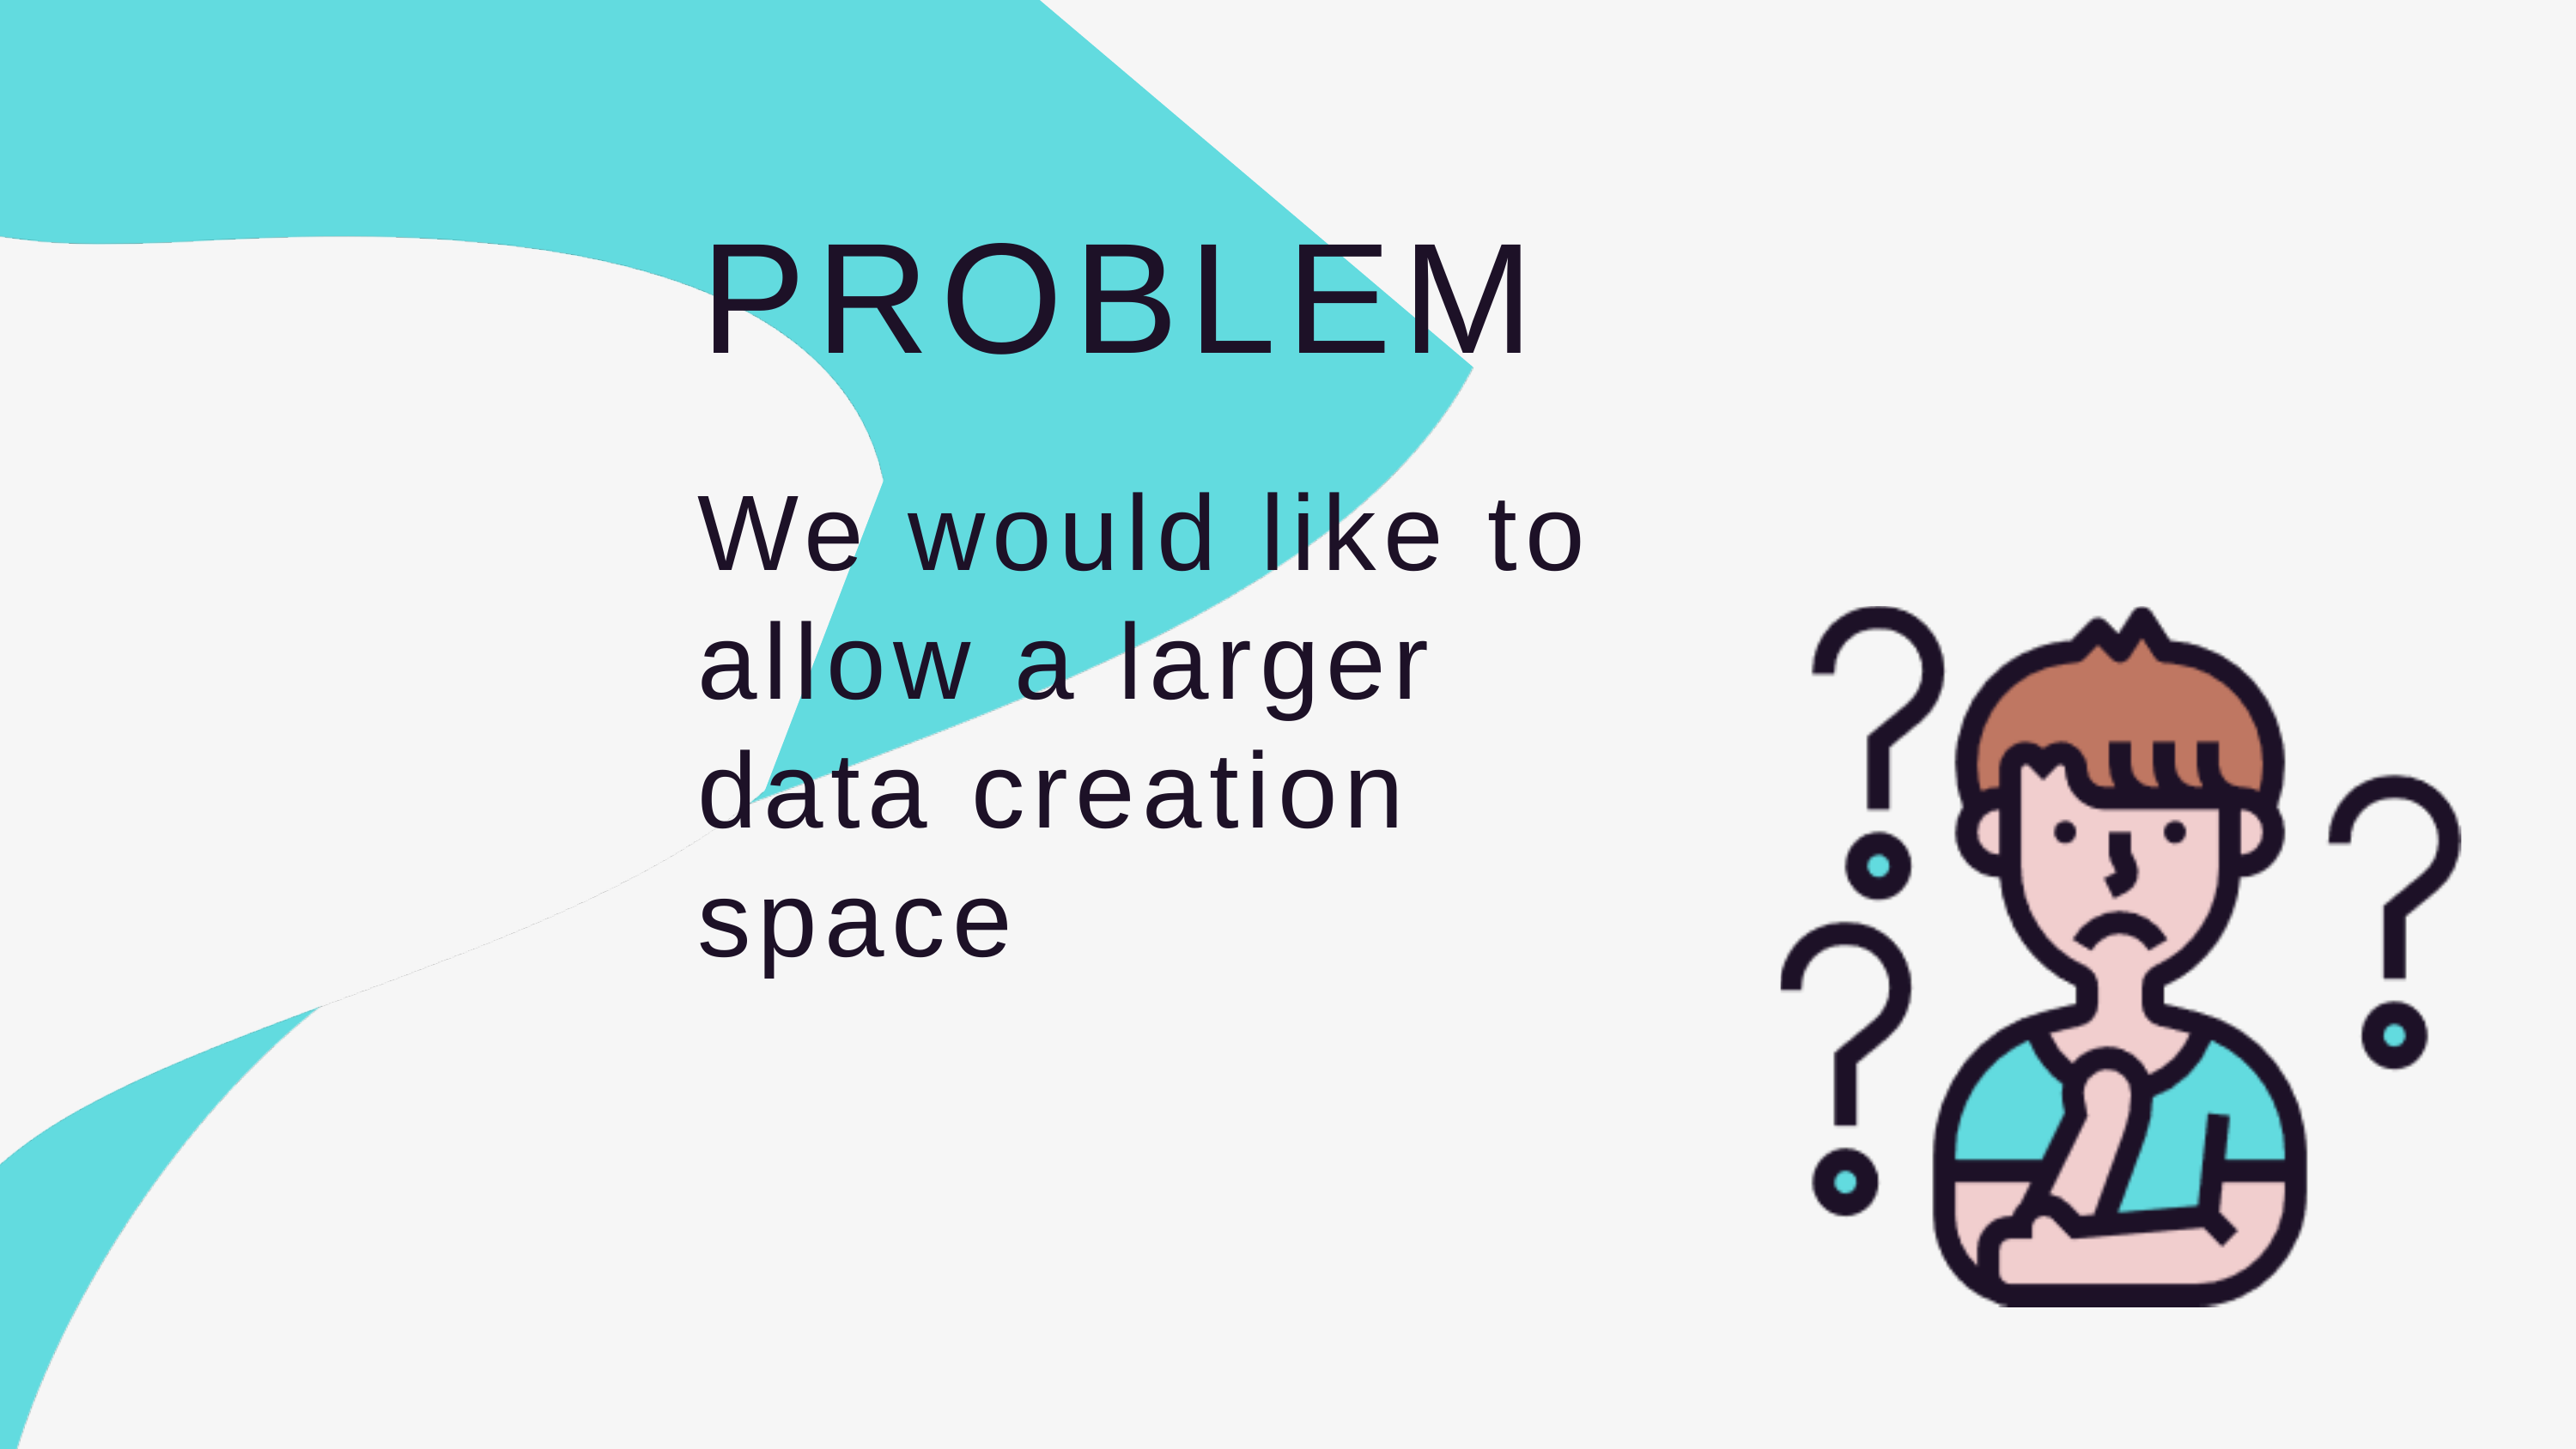

PROBLEM
We would like to allow a larger data creation space